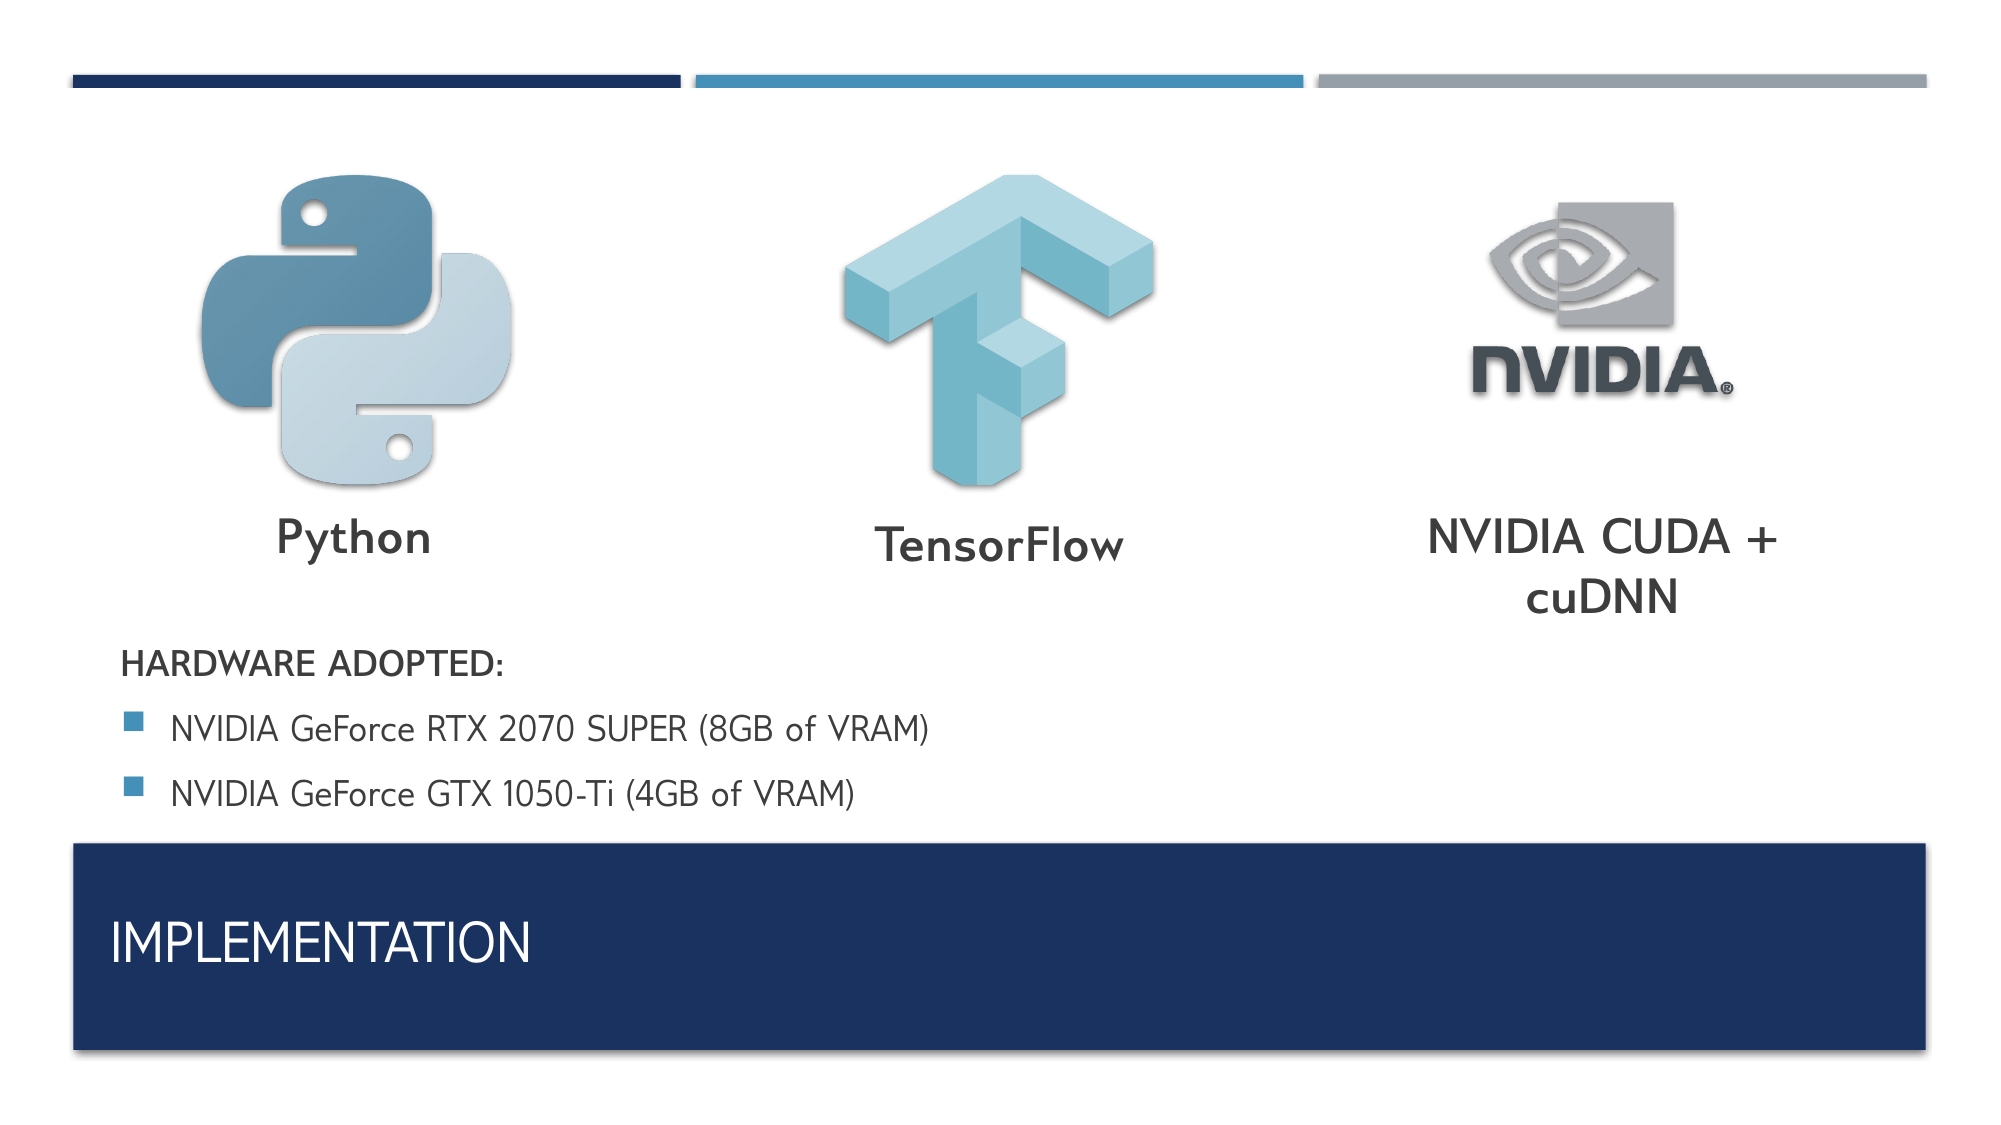

Python
TensorFlow
NVIDIA CUDA + cuDNN
HARDWARE ADOPTED:
NVIDIA GeForce RTX 2070 SUPER (8GB of VRAM)
NVIDIA GeForce GTX 1050-Ti (4GB of VRAM)

# IMPLEMENTATION